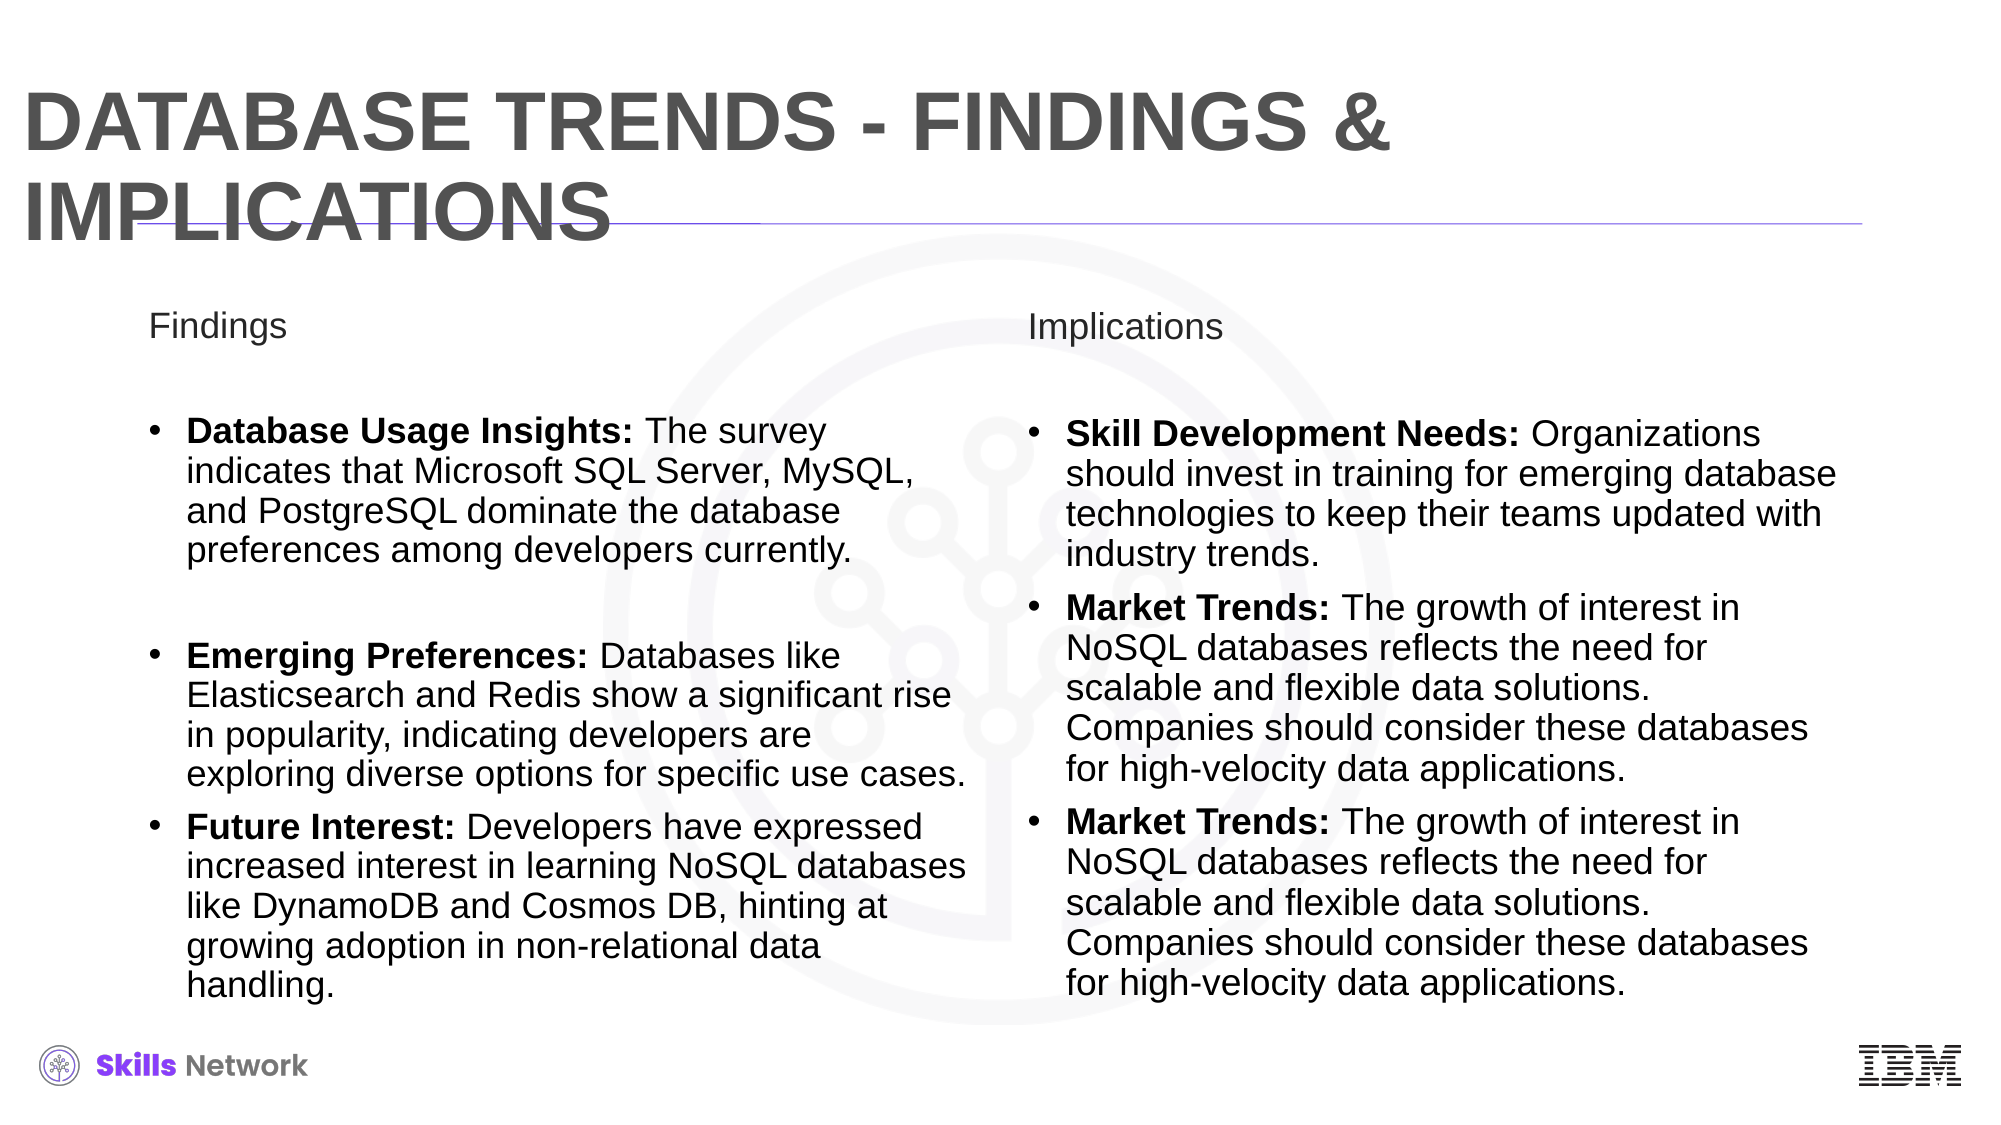

# DATABASE TRENDS - FINDINGS & IMPLICATIONS
Findings

Database Usage Insights: The survey indicates that Microsoft SQL Server, MySQL, and PostgreSQL dominate the database preferences among developers currently.

Emerging Preferences: Databases like Elasticsearch and Redis show a significant rise in popularity, indicating developers are exploring diverse options for specific use cases.
Future Interest: Developers have expressed increased interest in learning NoSQL databases like DynamoDB and Cosmos DB, hinting at growing adoption in non-relational data handling.
Implications

Skill Development Needs: Organizations should invest in training for emerging database technologies to keep their teams updated with industry trends.
Market Trends: The growth of interest in NoSQL databases reflects the need for scalable and flexible data solutions. Companies should consider these databases for high-velocity data applications.
Market Trends: The growth of interest in NoSQL databases reflects the need for scalable and flexible data solutions. Companies should consider these databases for high-velocity data applications.